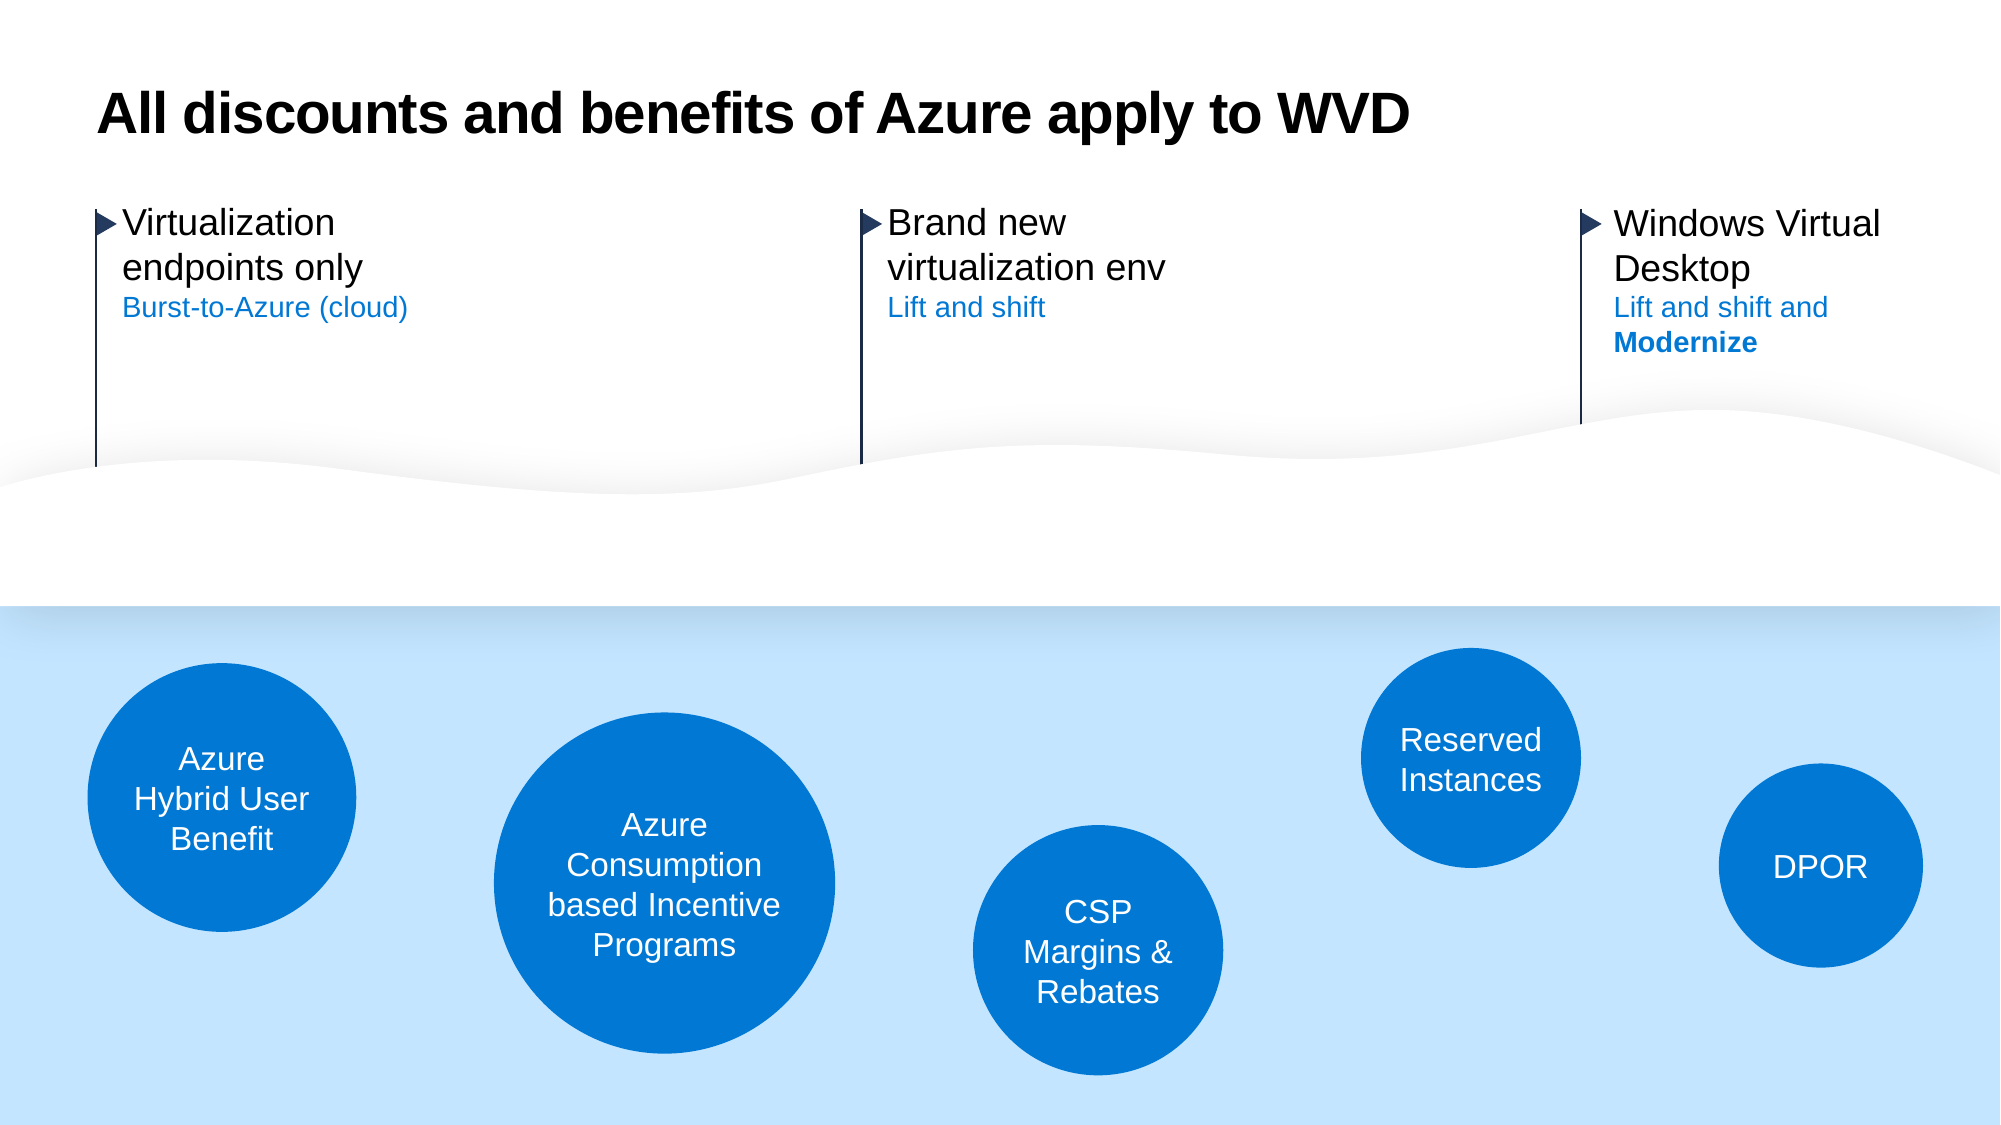

# All discounts and benefits of Azure apply to WVD
Virtualization endpoints only
Burst-to-Azure (cloud)
Brand new virtualization env
Lift and shift
Windows Virtual Desktop
Lift and shift and Modernize

Reserved Instances
Azure Hybrid User Benefit
Azure Consumption based Incentive Programs
DPOR
CSP Margins & Rebates